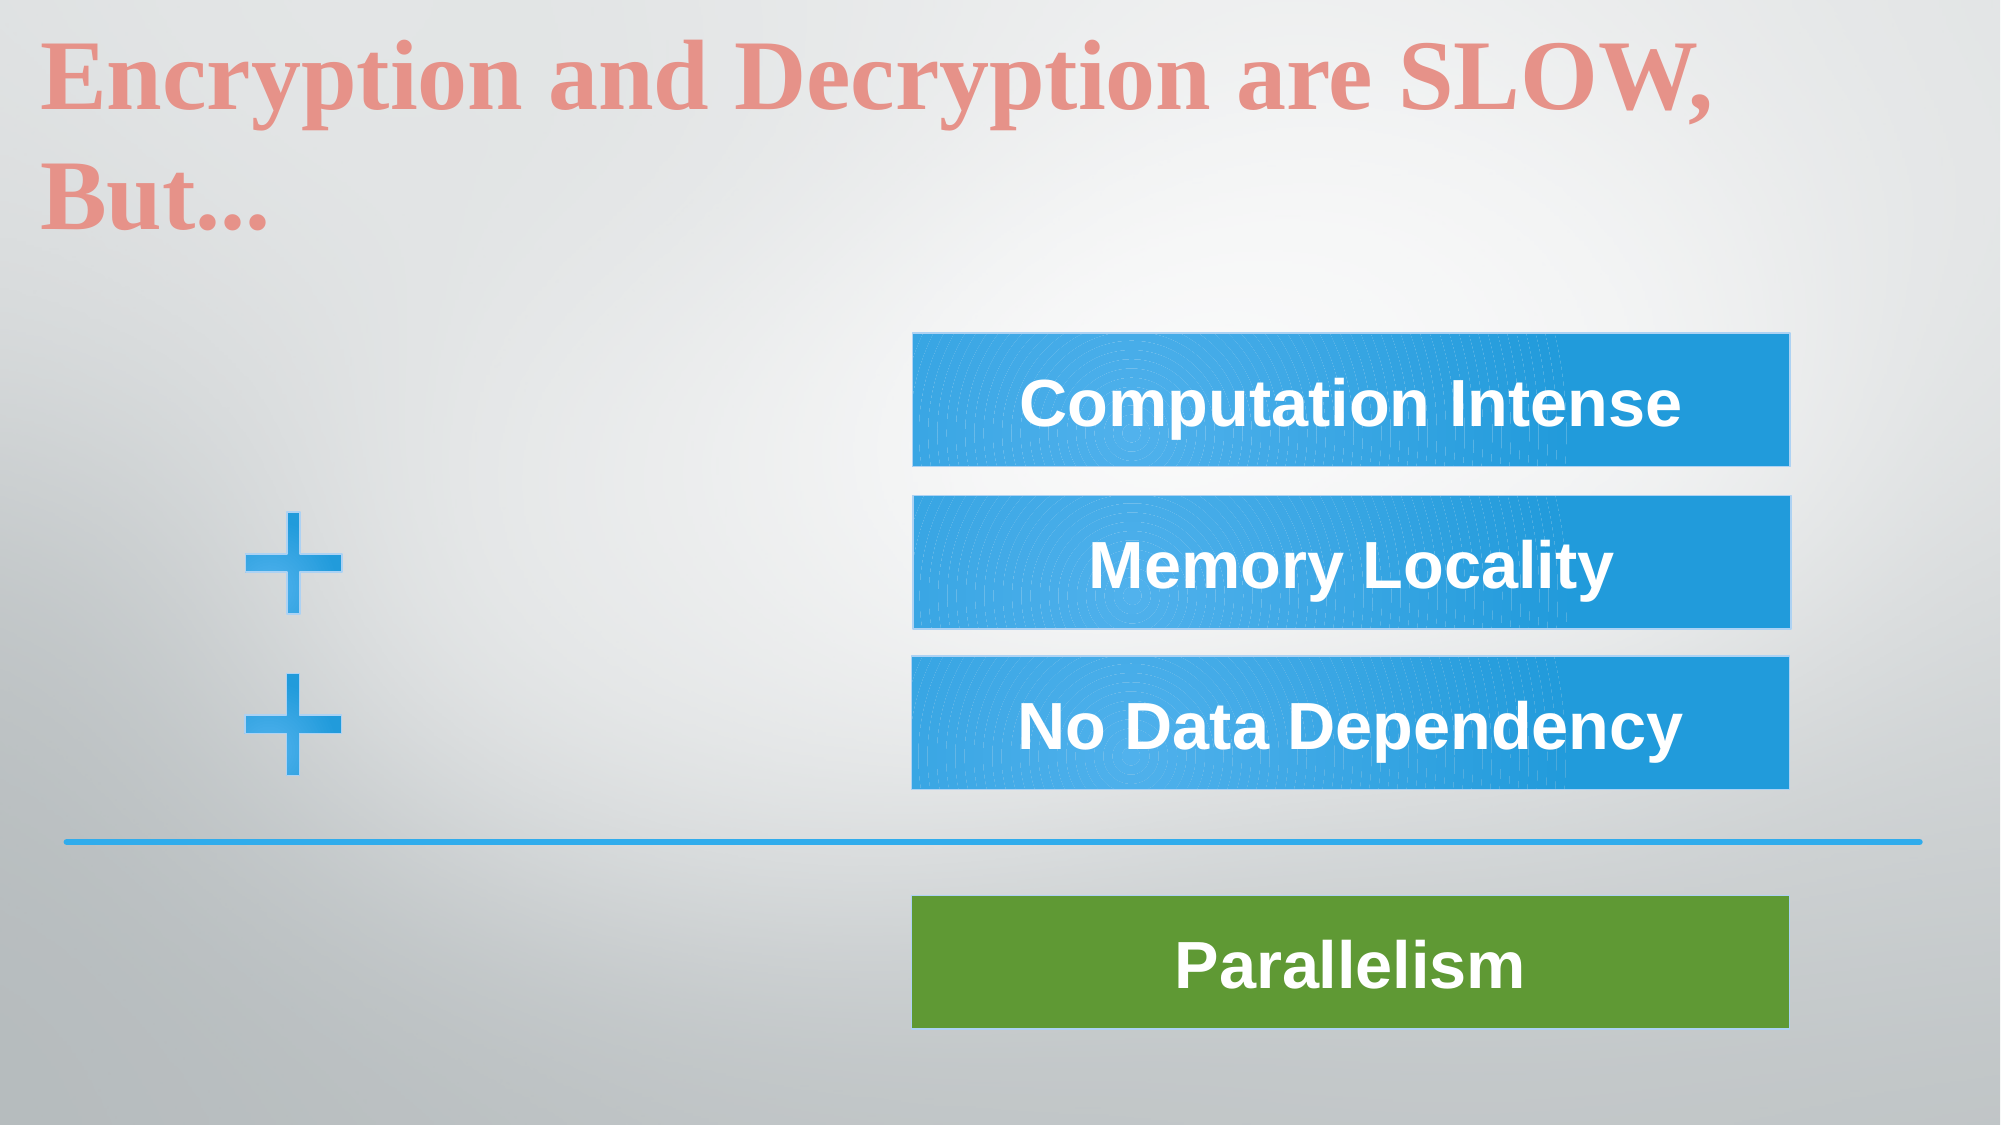

Encryption and Decryption are SLOW,
But...
Computation Intense
Memory Locality

No Data Dependency

Parallelism